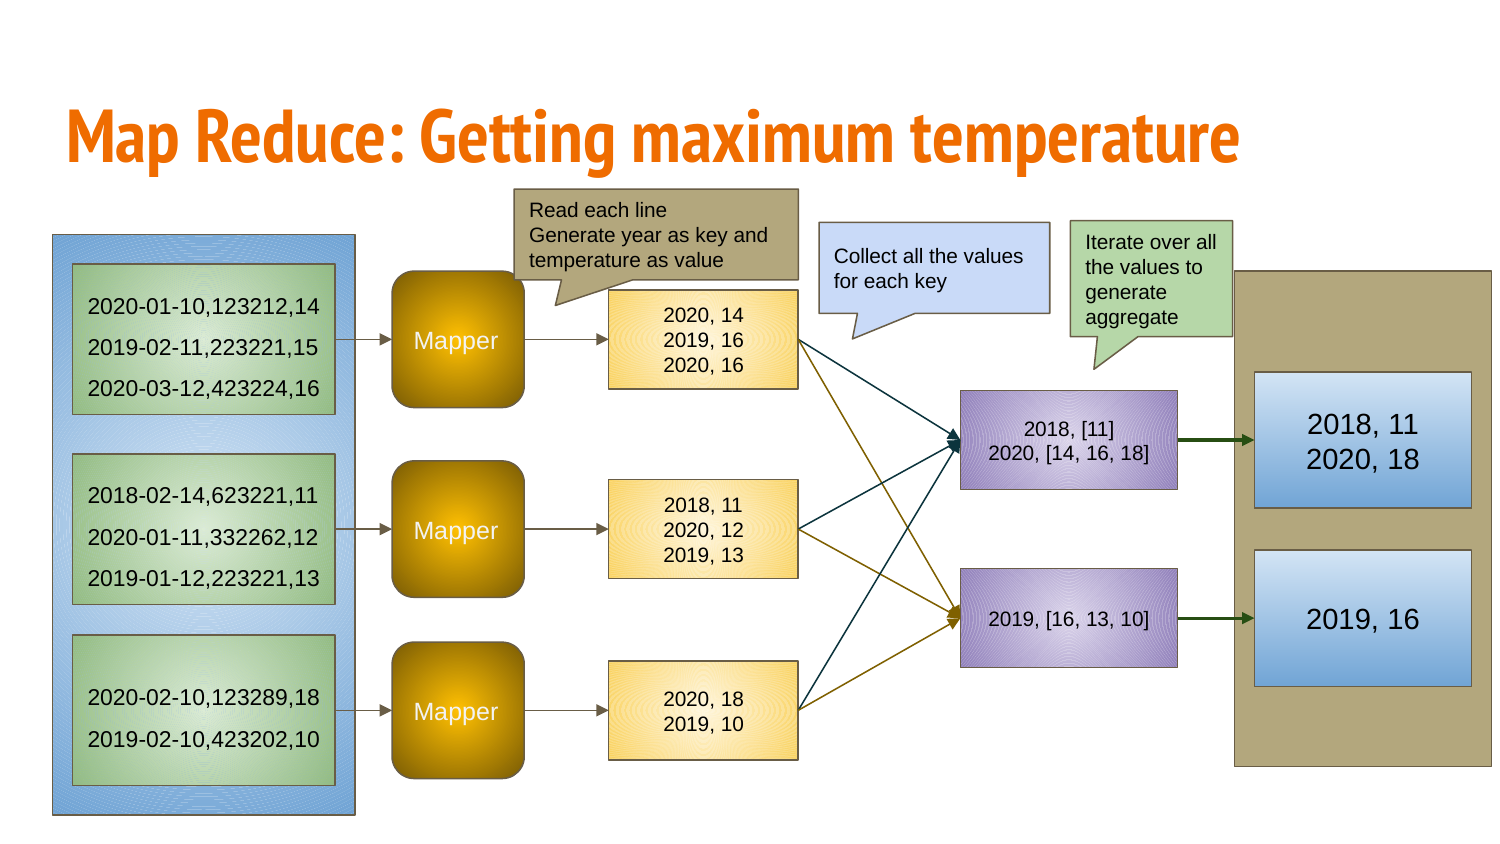

# Map Reduce: Getting maximum temperature
Read each line
Generate year as key and temperature as value
Iterate over all the values to generate aggregate
Collect all the values for each key

2020-01-10,123212,14
2019-02-11,223221,15
2020-03-12,423224,16
Mapper

2020, 14
2019, 16
2020, 16
2018, 11
2020, 18
2018, [11]
2020, [14, 16, 18]
2018-02-14,623221,11
2020-01-11,332262,12
2019-01-12,223221,13
Mapper
2018, 11
2020, 12
2019, 13
2019, 16
2019, [16, 13, 10]
2020-02-10,123289,18
2019-02-10,423202,10
Mapper
2020, 18
2019, 10